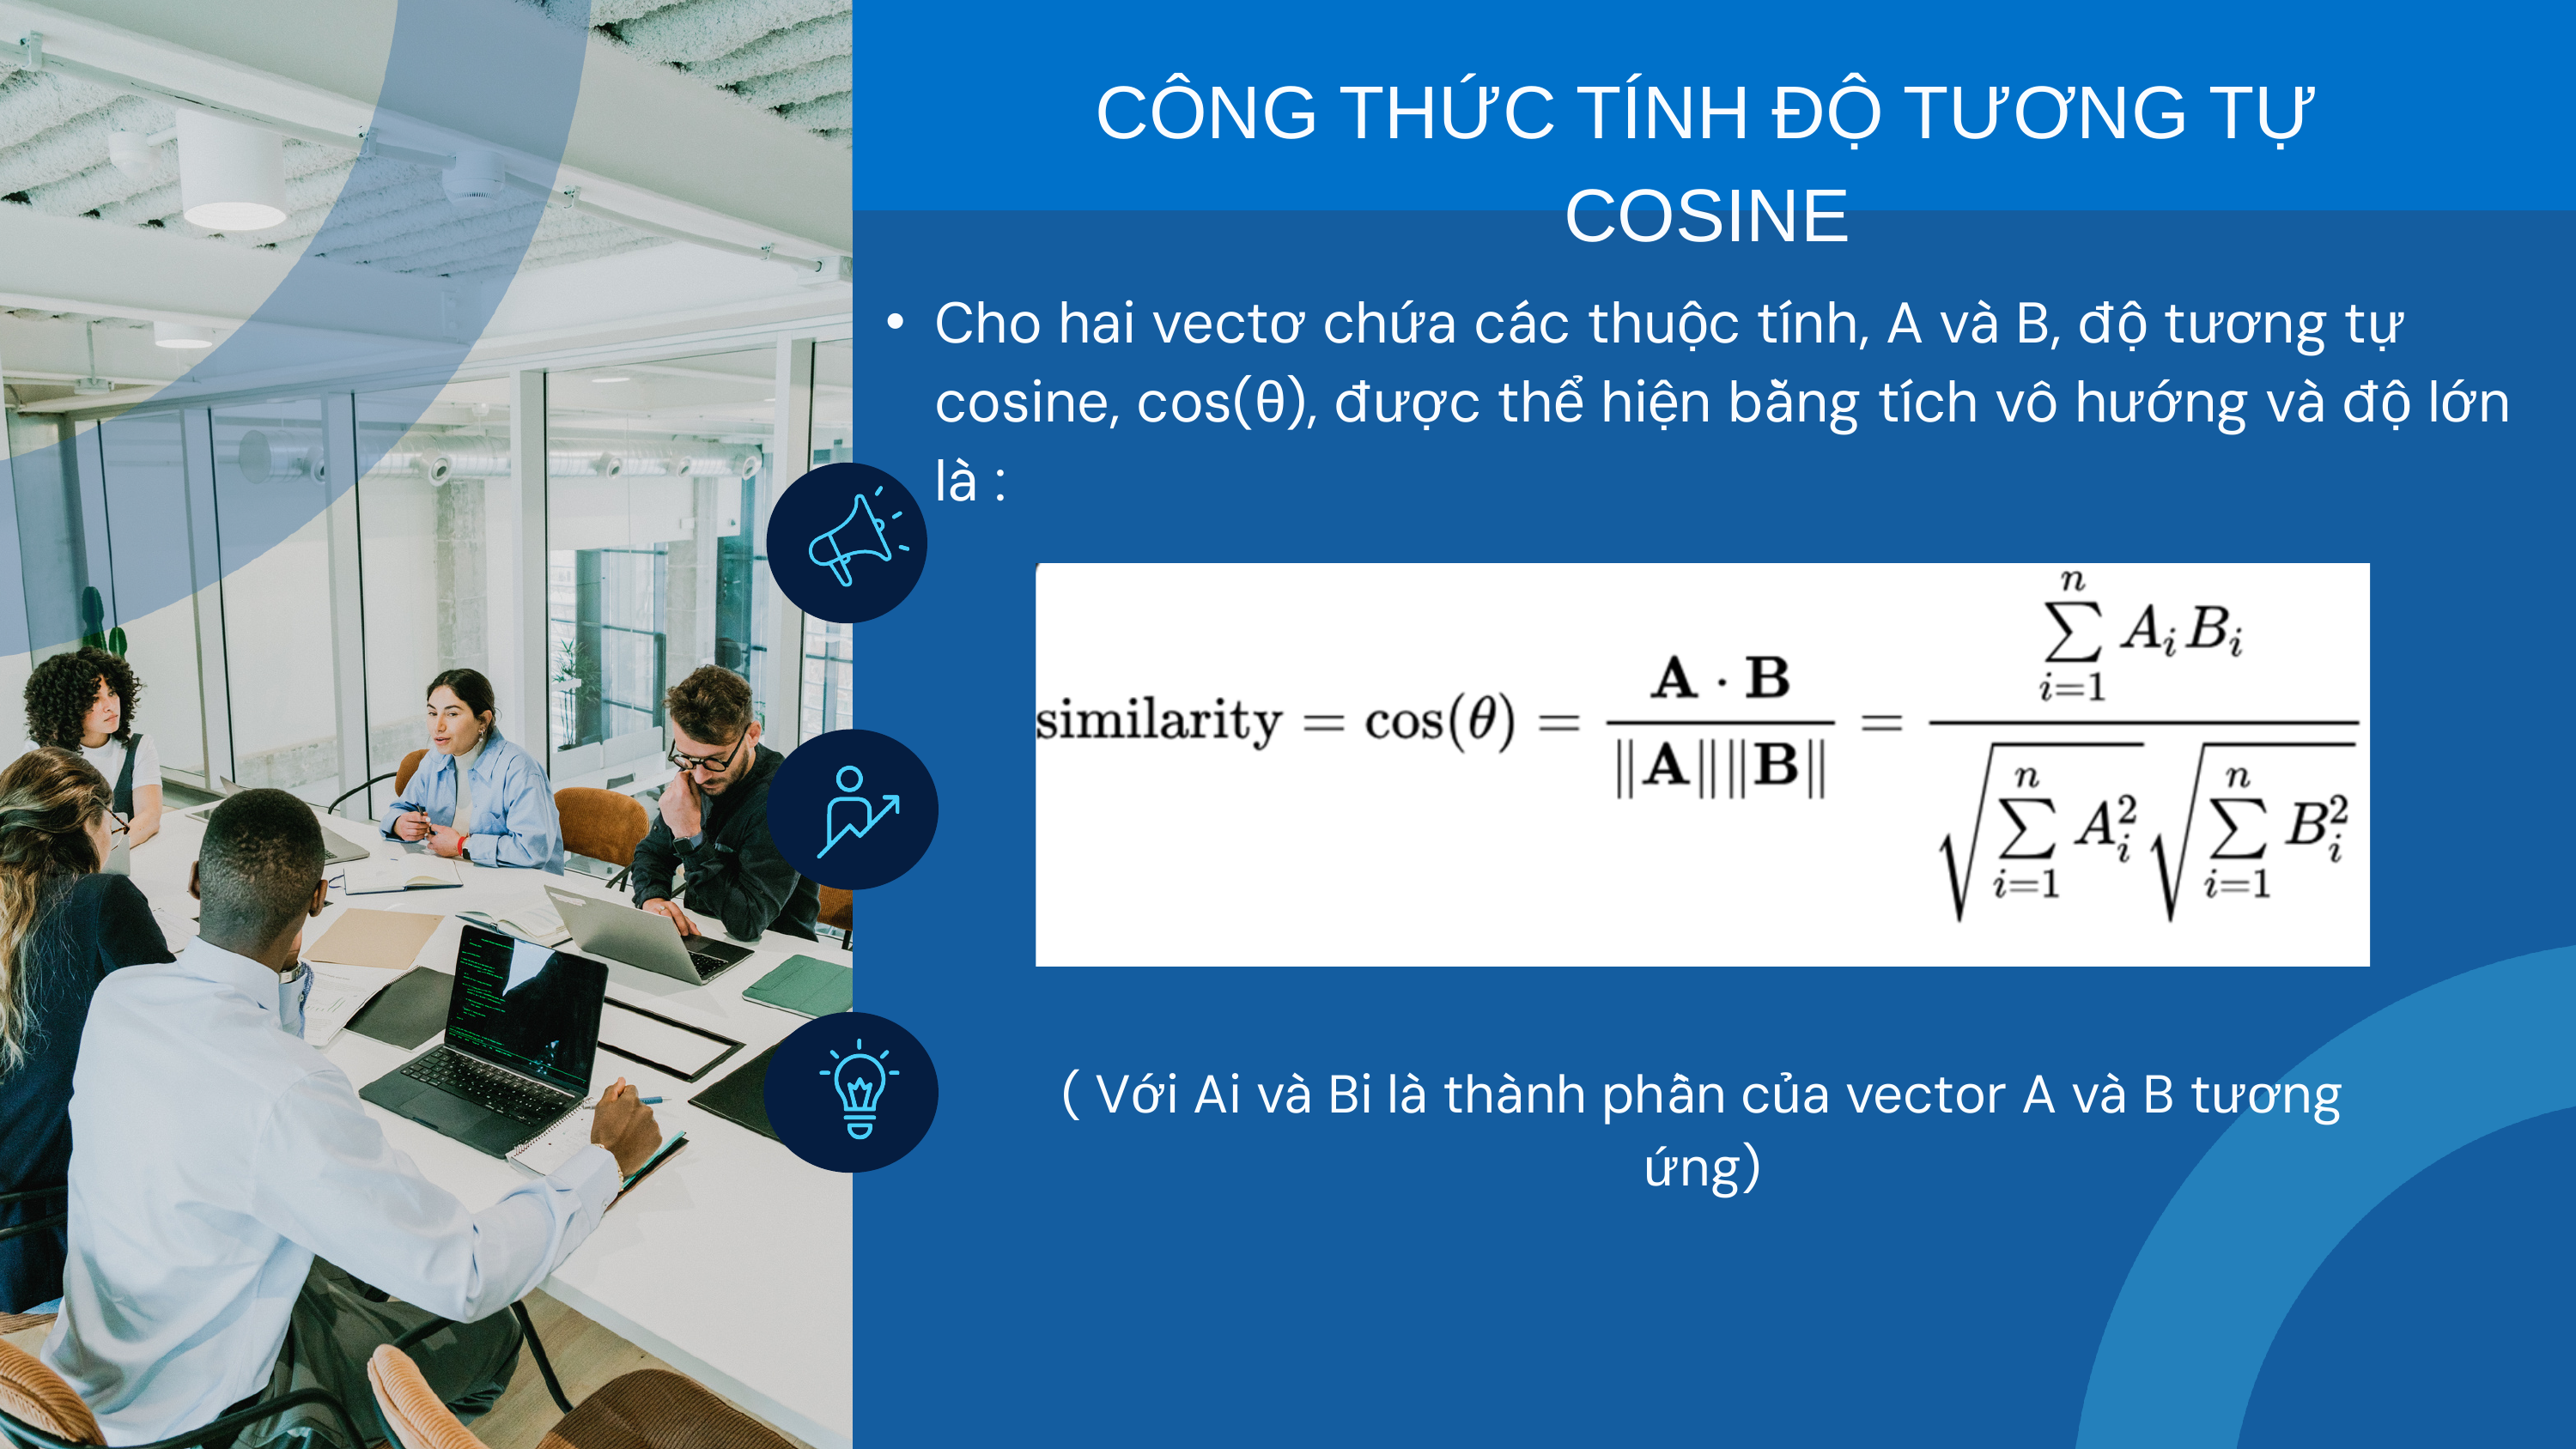

CÔNG THỨC TÍNH ĐỘ TƯƠNG TỰ COSINE
Cho hai vectơ chứa các thuộc tính, A và B, độ tương tự cosine, cos(θ), được thể hiện bằng tích vô hướng và độ lớn là :

( Với Ai và Bi là thành phần của vector A và B tương ứng)